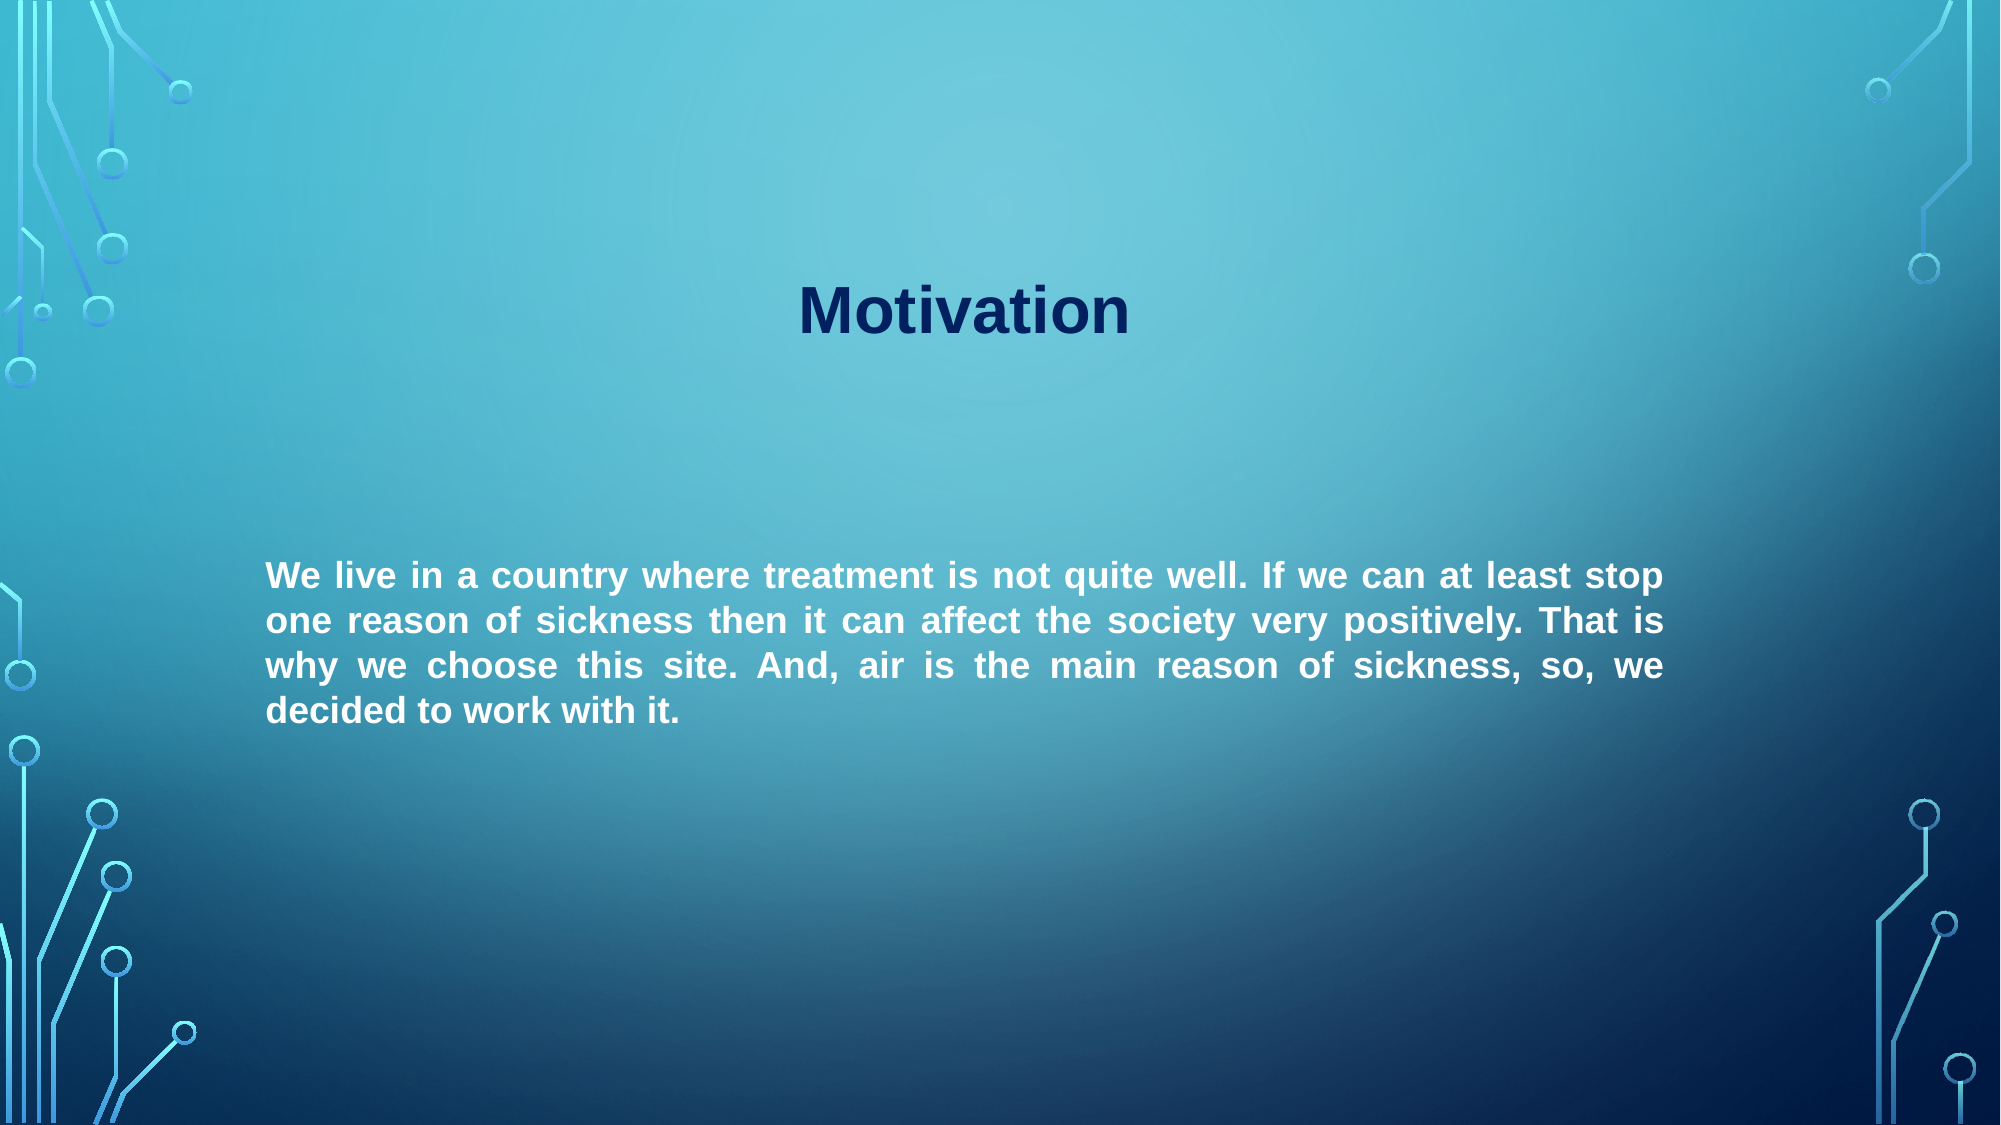

Motivation

We live in a country where treatment is not quite well. If we can at least stop one reason of sickness then it can affect the society very positively. That is why we choose this site. And, air is the main reason of sickness, so, we decided to work with it.